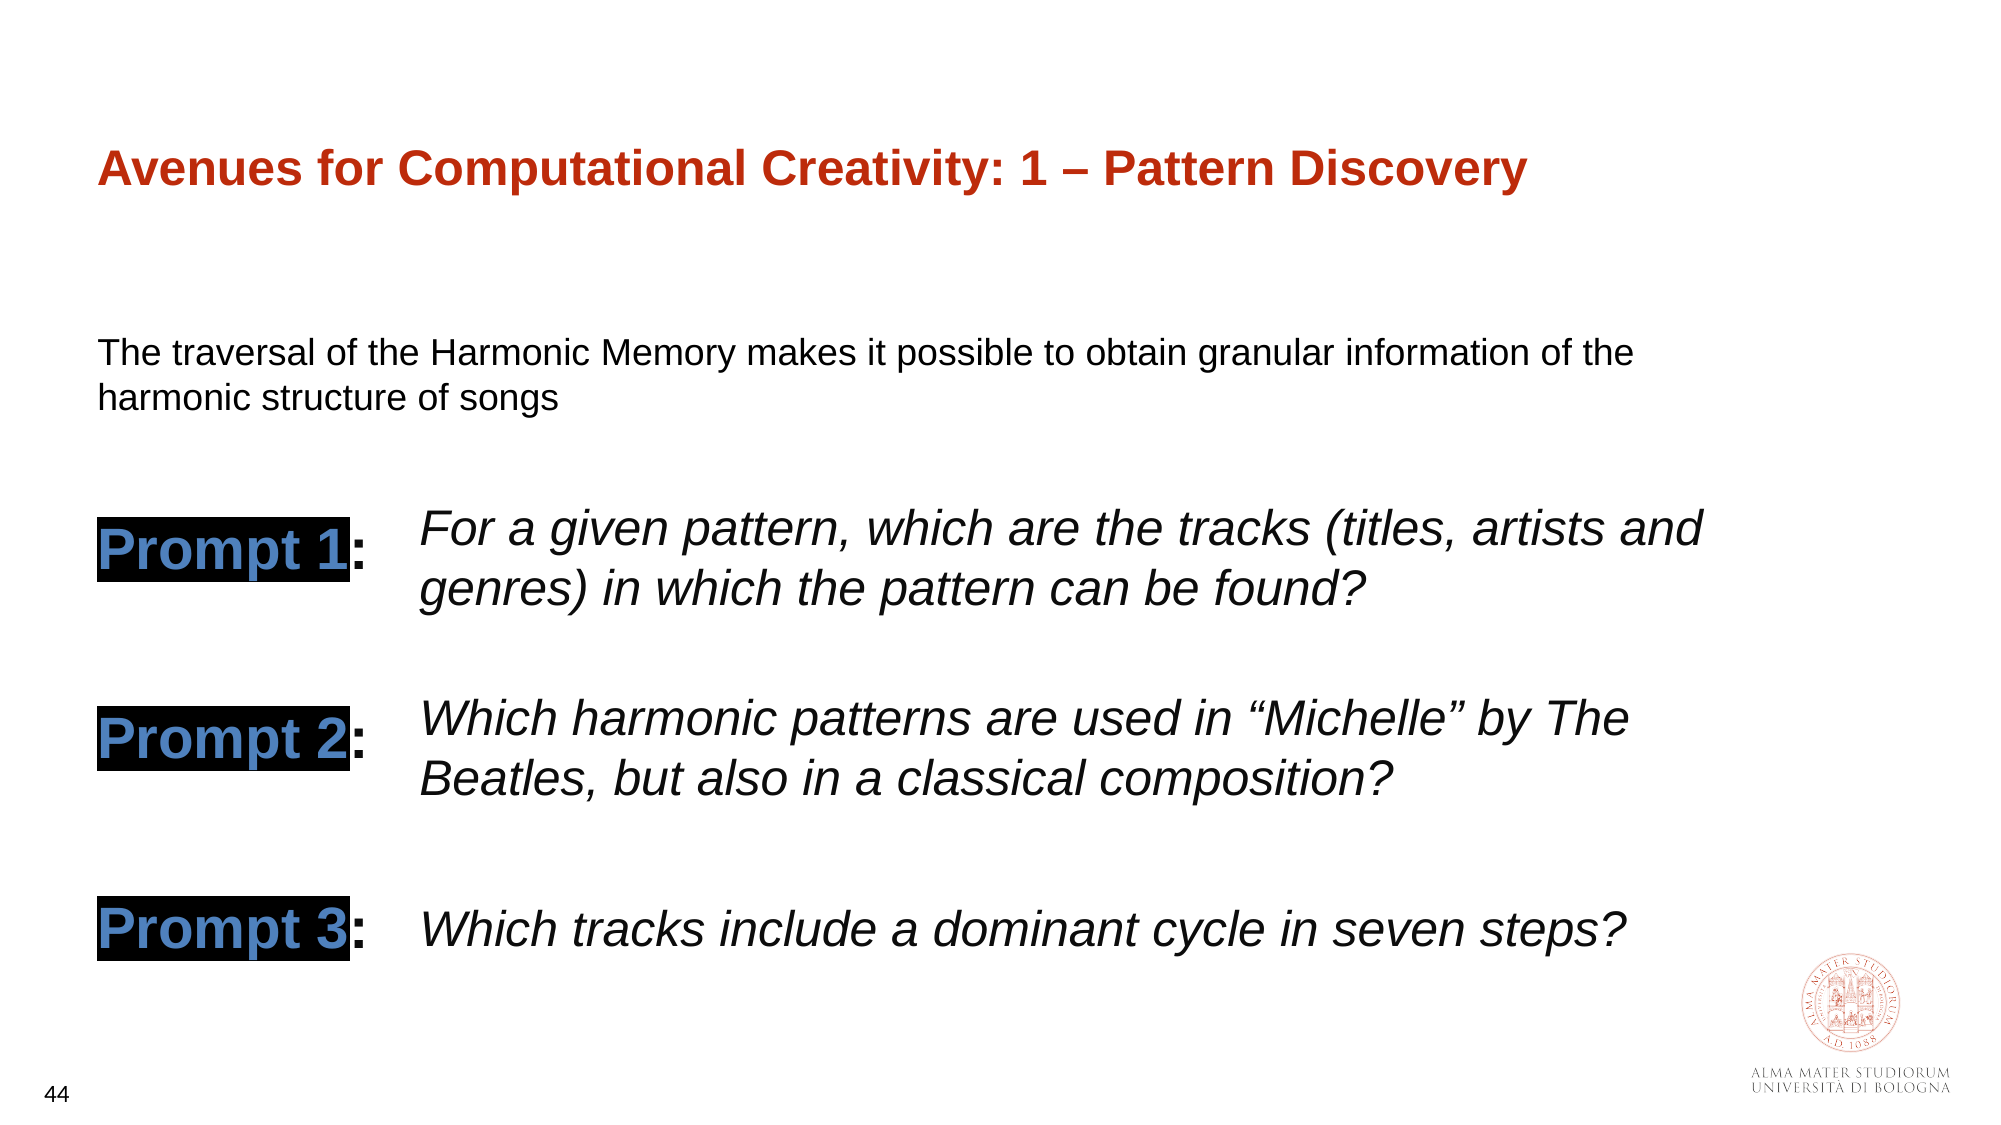

Avenues for Computational Creativity: 1 – Pattern Discovery
The traversal of the Harmonic Memory makes it possible to obtain granular information of the harmonic structure of songs
For a given pattern, which are the tracks (titles, artists and genres) in which the pattern can be found?
Prompt 1:
Which harmonic patterns are used in “Michelle” by The
Beatles, but also in a classical composition?
Prompt 2:
Prompt 3:
Which tracks include a dominant cycle in seven steps?